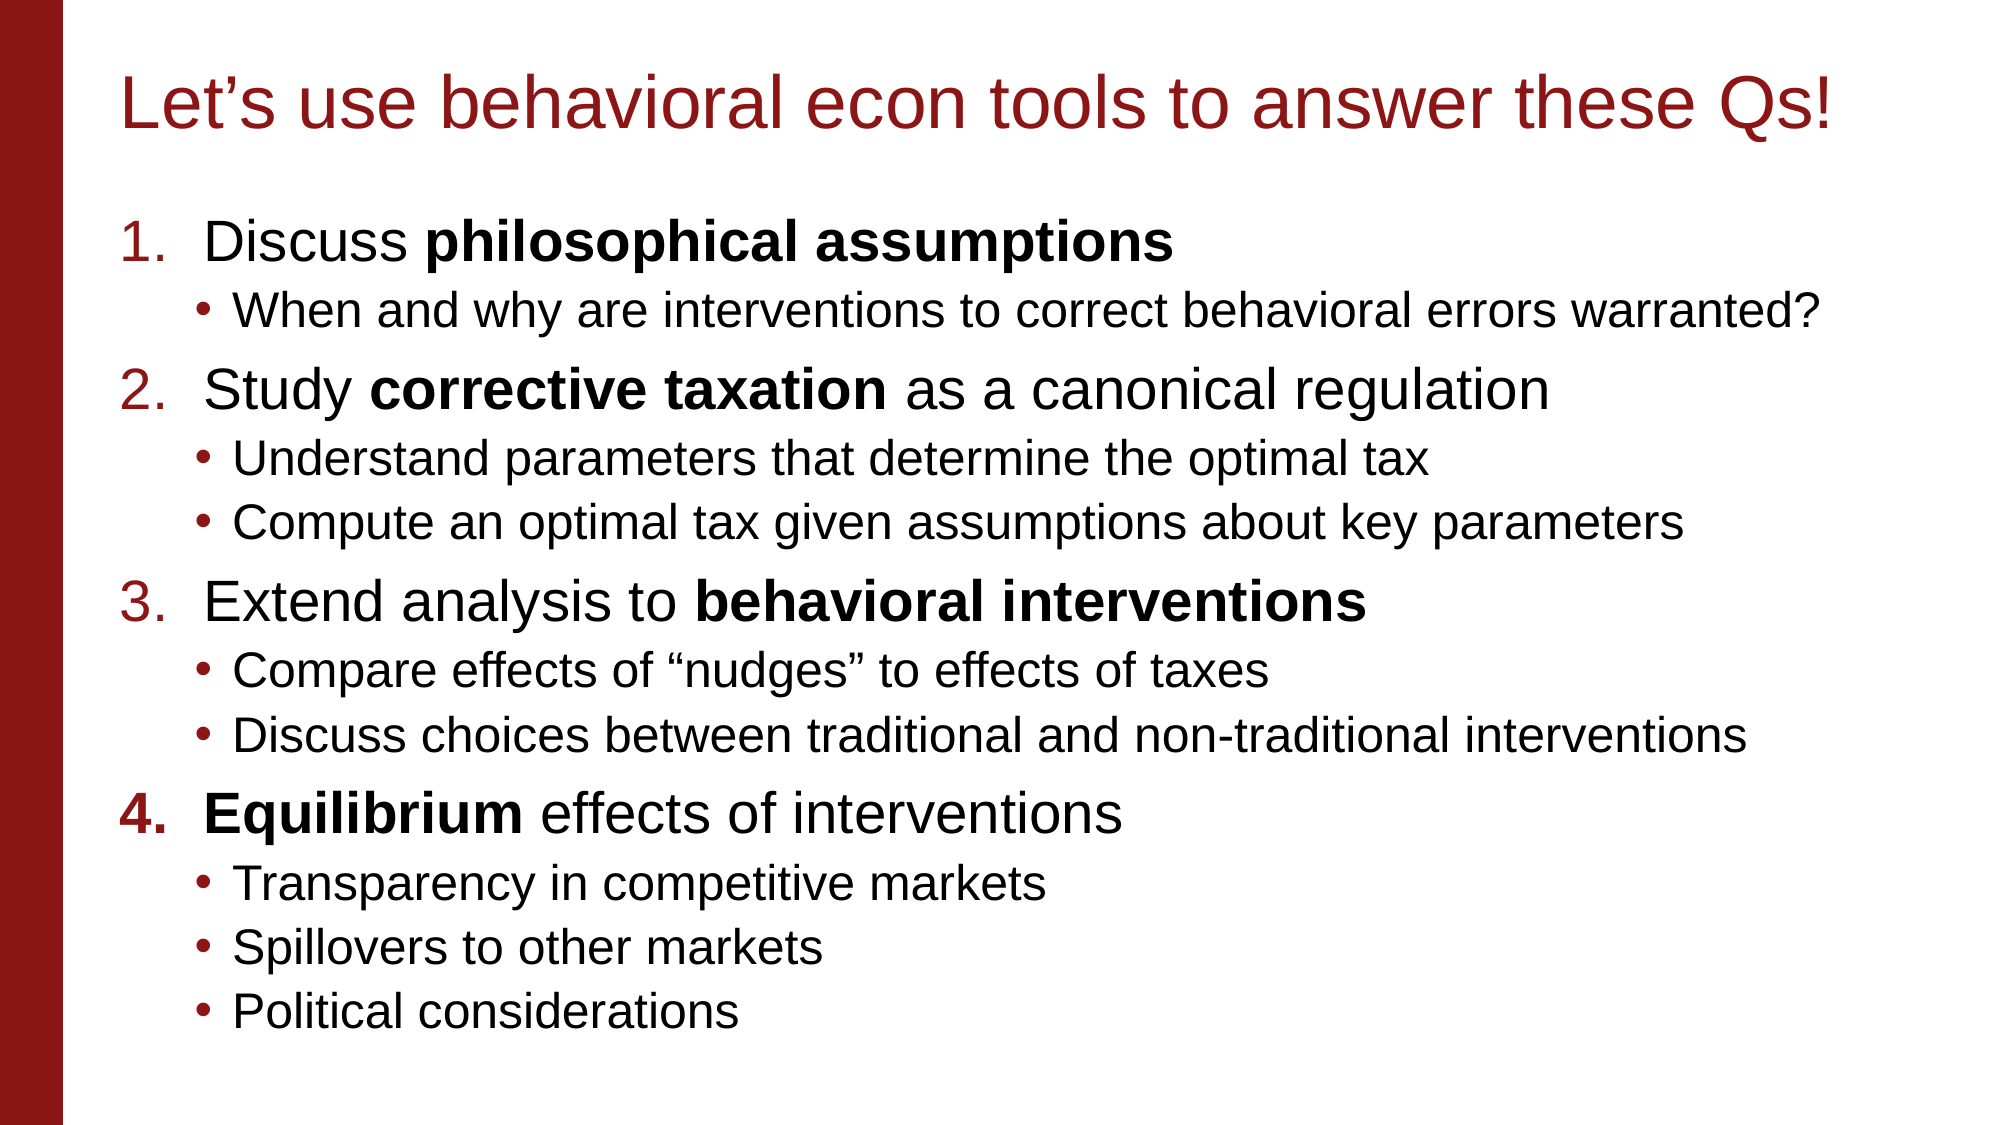

# Let’s use behavioral econ tools to answer these Qs!
Discuss philosophical assumptions
When and why are interventions to correct behavioral errors warranted?
Study corrective taxation as a canonical regulation
Understand parameters that determine the optimal tax
Compute an optimal tax given assumptions about key parameters
Extend analysis to behavioral interventions
Compare effects of “nudges” to effects of taxes
Discuss choices between traditional and non-traditional interventions
Equilibrium effects of interventions
Transparency in competitive markets
Spillovers to other markets
Political considerations